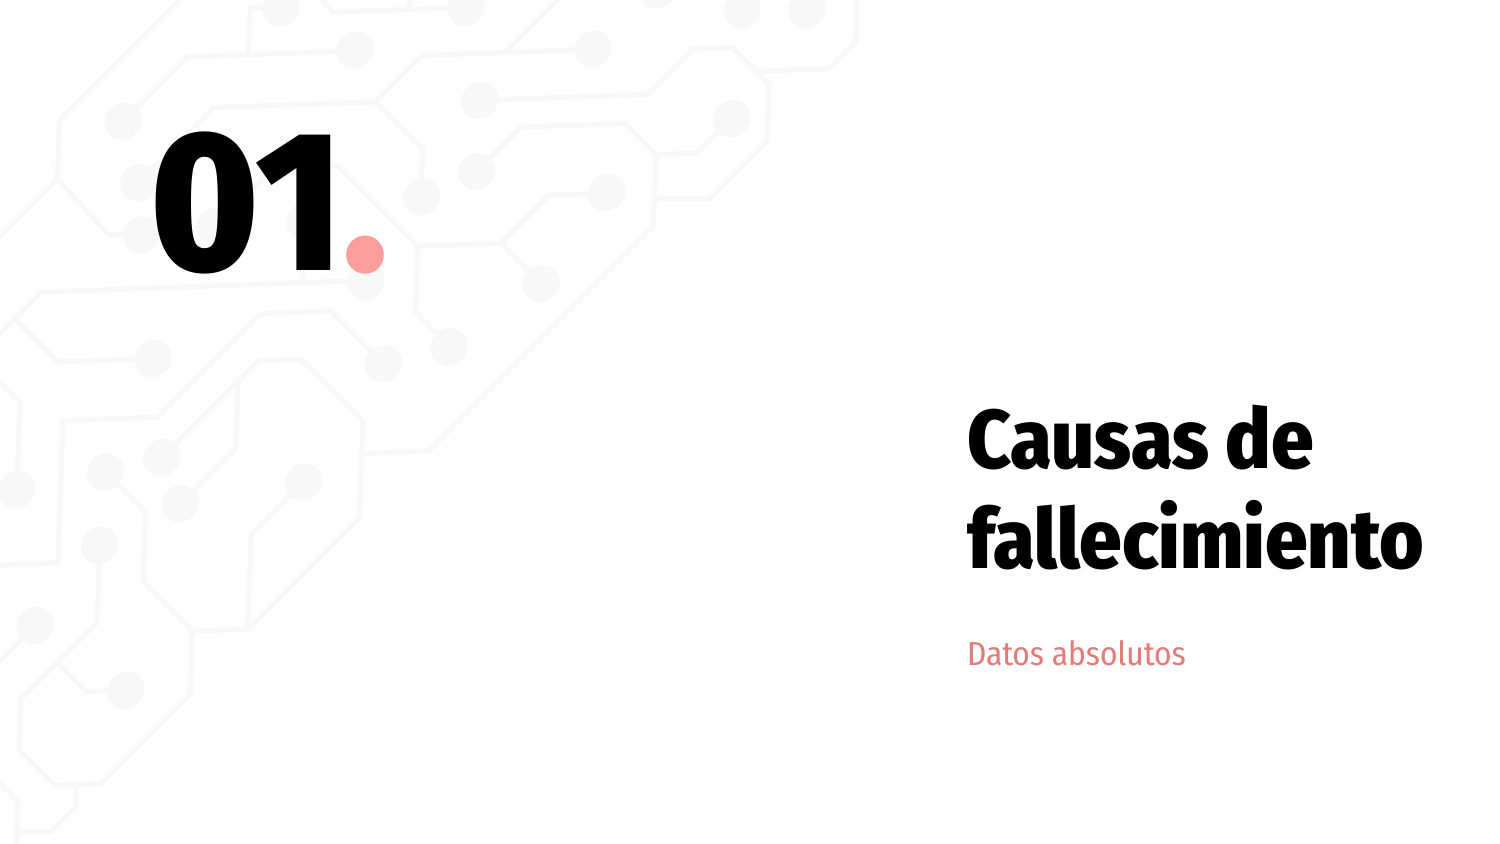

01.
# Causas de fallecimiento
Datos absolutos